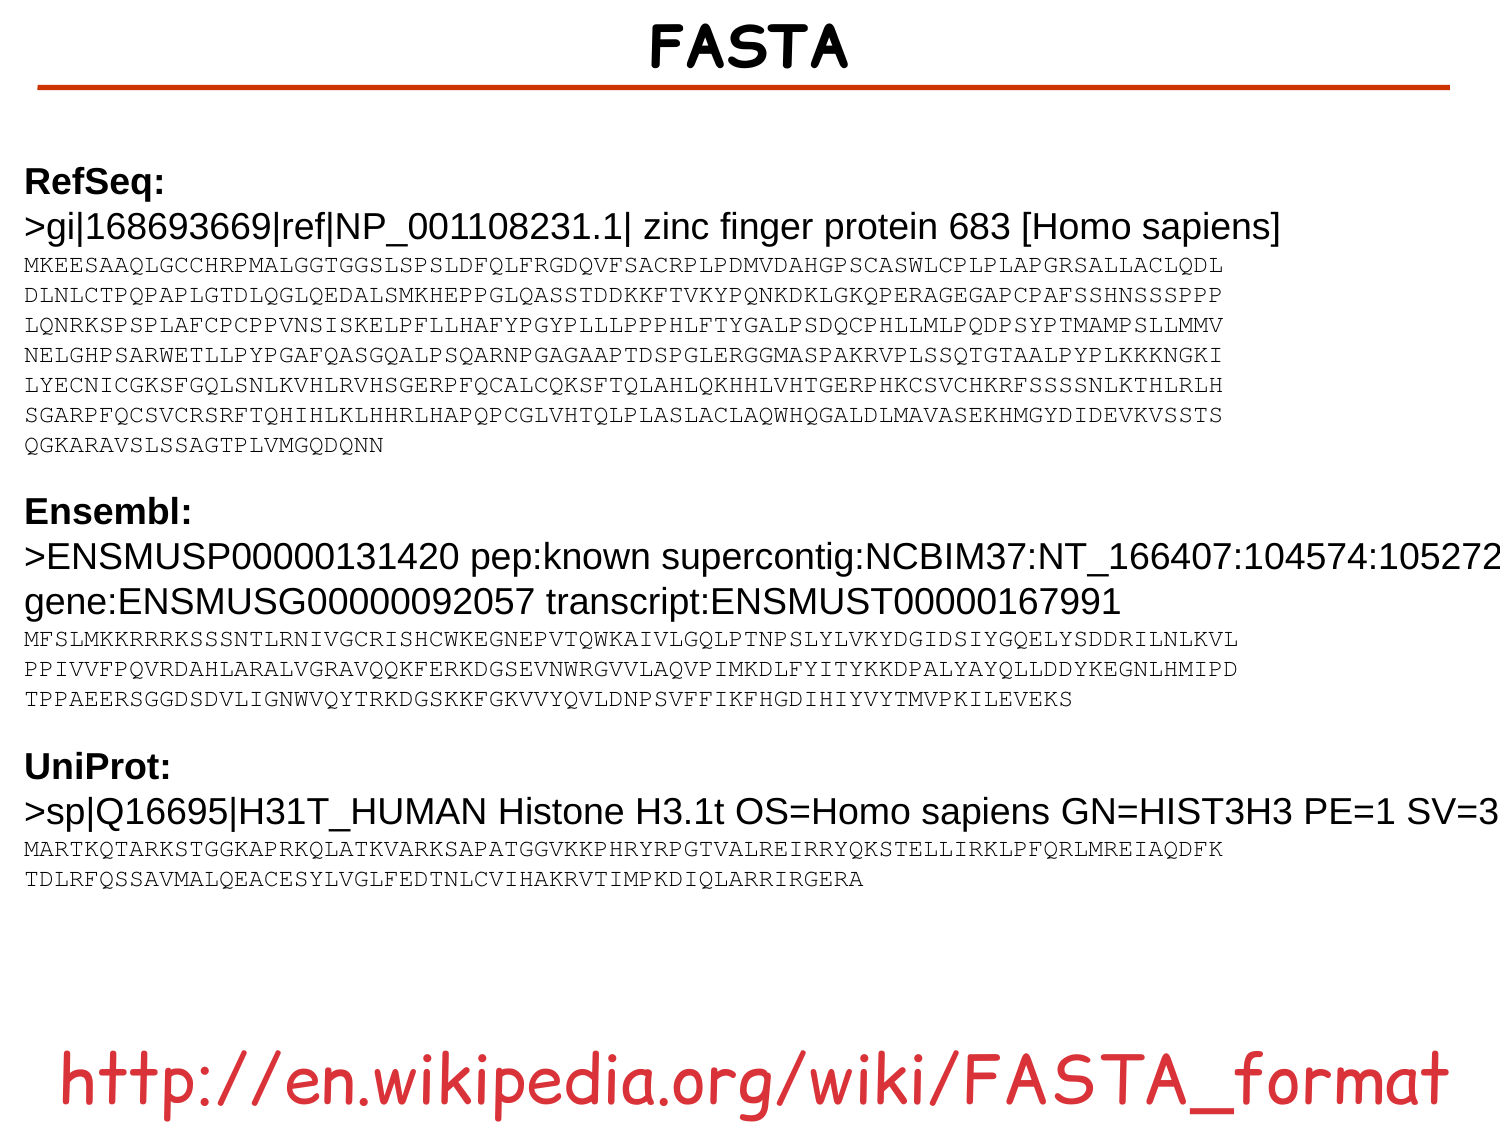

# FASTA

RefSeq:
>gi|168693669|ref|NP_001108231.1| zinc finger protein 683 [Homo sapiens]
MKEESAAQLGCCHRPMALGGTGGSLSPSLDFQLFRGDQVFSACRPLPDMVDAHGPSCASWLCPLPLAPGRSALLACLQDL
DLNLCTPQPAPLGTDLQGLQEDALSMKHEPPGLQASSTDDKKFTVKYPQNKDKLGKQPERAGEGAPCPAFSSHNSSSPPP
LQNRKSPSPLAFCPCPPVNSISKELPFLLHAFYPGYPLLLPPPHLFTYGALPSDQCPHLLMLPQDPSYPTMAMPSLLMMV
NELGHPSARWETLLPYPGAFQASGQALPSQARNPGAGAAPTDSPGLERGGMASPAKRVPLSSQTGTAALPYPLKKKNGKI
LYECNICGKSFGQLSNLKVHLRVHSGERPFQCALCQKSFTQLAHLQKHHLVHTGERPHKCSVCHKRFSSSSNLKTHLRLH
SGARPFQCSVCRSRFTQHIHLKLHHRLHAPQPCGLVHTQLPLASLACLAQWHQGALDLMAVASEKHMGYDIDEVKVSSTS
QGKARAVSLSSAGTPLVMGQDQNN

Ensembl:
>ENSMUSP00000131420 pep:known supercontig:NCBIM37:NT_166407:104574:105272:-1
gene:ENSMUSG00000092057 transcript:ENSMUST00000167991
MFSLMKKRRRKSSSNTLRNIVGCRISHCWKEGNEPVTQWKAIVLGQLPTNPSLYLVKYDGIDSIYGQELYSDDRILNLKVL
PPIVVFPQVRDAHLARALVGRAVQQKFERKDGSEVNWRGVVLAQVPIMKDLFYITYKKDPALYAYQLLDDYKEGNLHMIPD
TPPAEERSGGDSDVLIGNWVQYTRKDGSKKFGKVVYQVLDNPSVFFIKFHGDIHIYVYTMVPKILEVEKS

UniProt:
>sp|Q16695|H31T_HUMAN Histone H3.1t OS=Homo sapiens GN=HIST3H3 PE=1 SV=3
MARTKQTARKSTGGKAPRKQLATKVARKSAPATGGVKKPHRYRPGTVALREIRRYQKSTELLIRKLPFQRLMREIAQDFK
TDLRFQSSAVMALQEACESYLVGLFEDTNLCVIHAKRVTIMPKDIQLARRIRGERA

http://en.wikipedia.org/wiki/FASTA_format